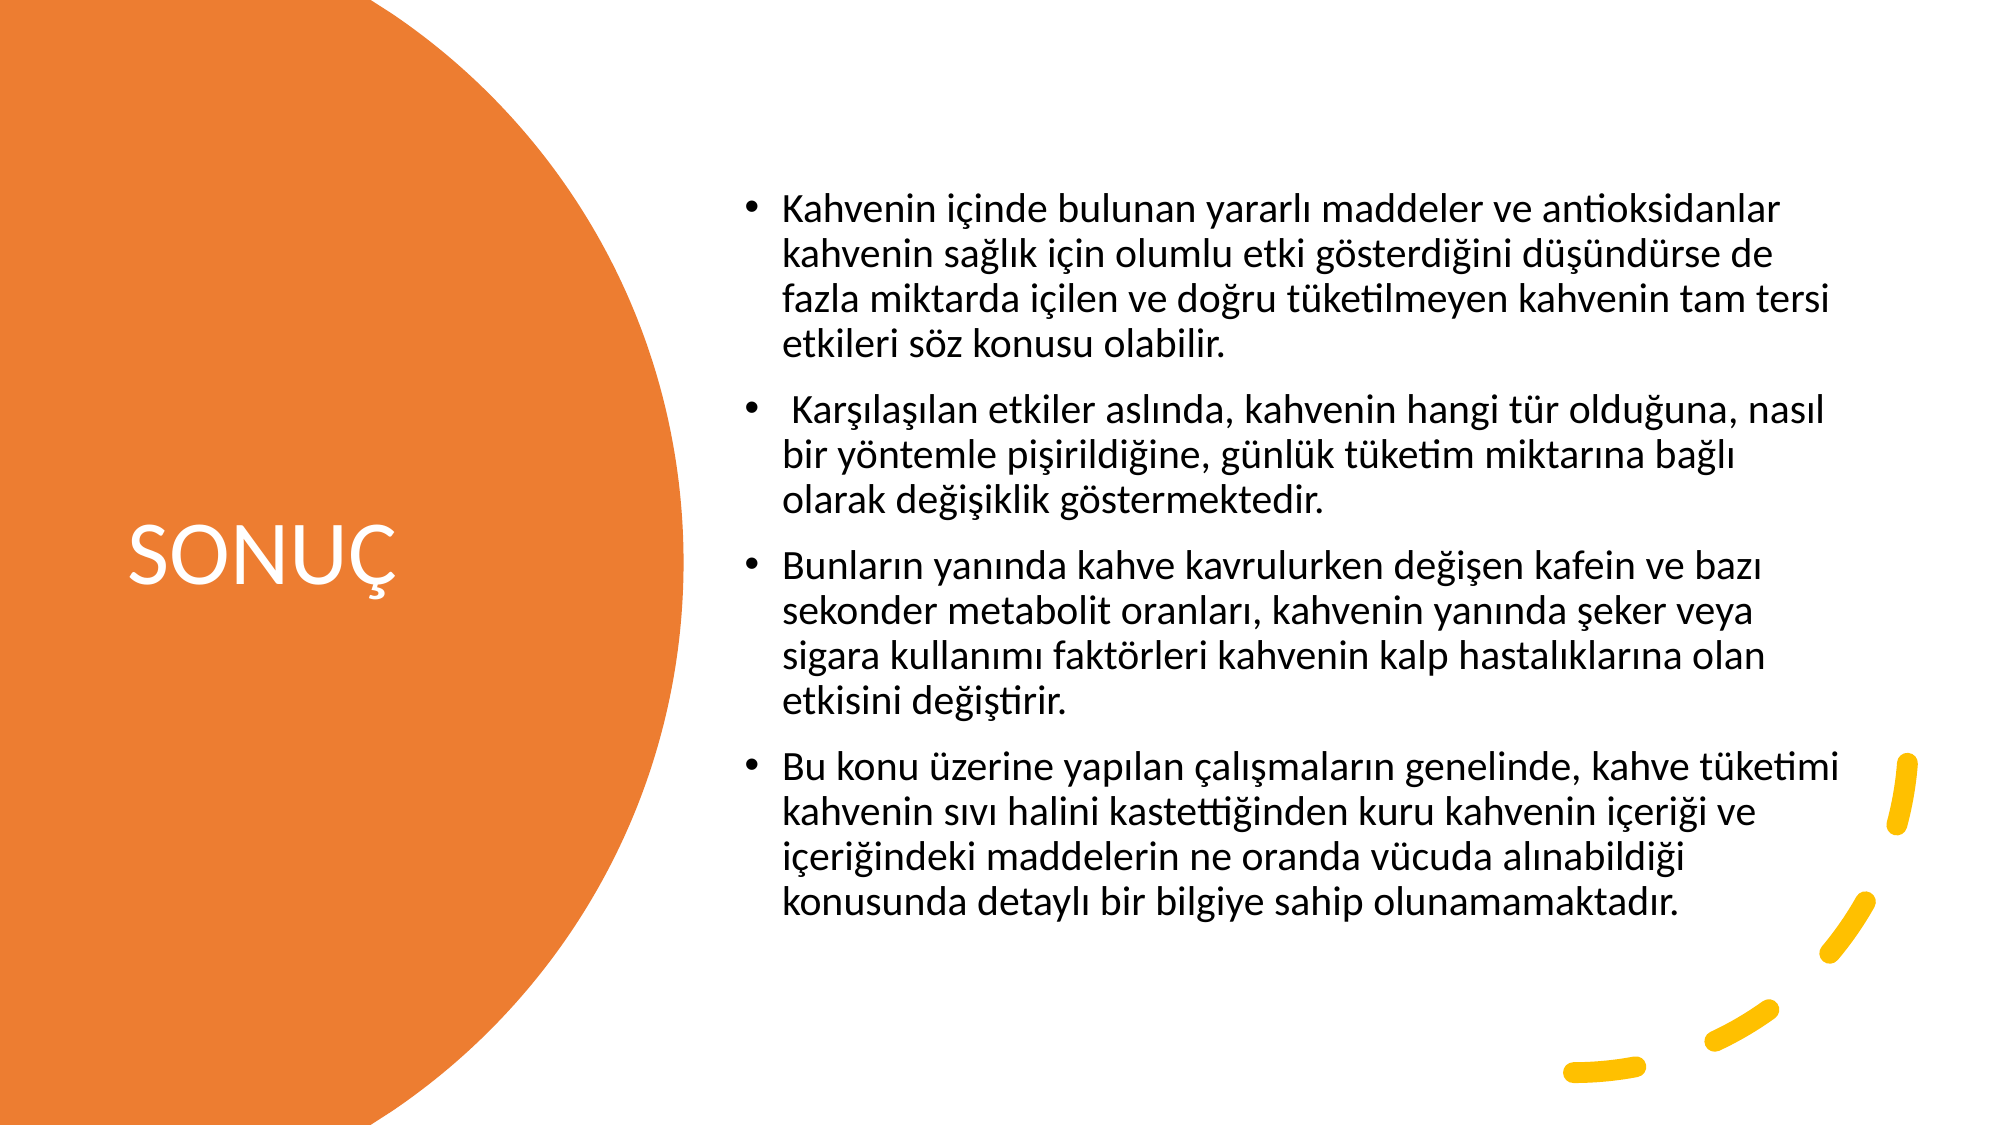

Kahvenin içinde bulunan yararlı maddeler ve antioksidanlar kahvenin sağlık için olumlu etki gösterdiğini düşündürse de fazla miktarda içilen ve doğru tüketilmeyen kahvenin tam tersi etkileri söz konusu olabilir.
 Karşılaşılan etkiler aslında, kahvenin hangi tür olduğuna, nasıl bir yöntemle pişirildiğine, günlük tüketim miktarına bağlı olarak değişiklik göstermektedir.
Bunların yanında kahve kavrulurken değişen kafein ve bazı sekonder metabolit oranları, kahvenin yanında şeker veya sigara kullanımı faktörleri kahvenin kalp hastalıklarına olan etkisini değiştirir.
Bu konu üzerine yapılan çalışmaların genelinde, kahve tüketimi kahvenin sıvı halini kastettiğinden kuru kahvenin içeriği ve içeriğindeki maddelerin ne oranda vücuda alınabildiği konusunda detaylı bir bilgiye sahip olunamamaktadır.
# SONUÇ